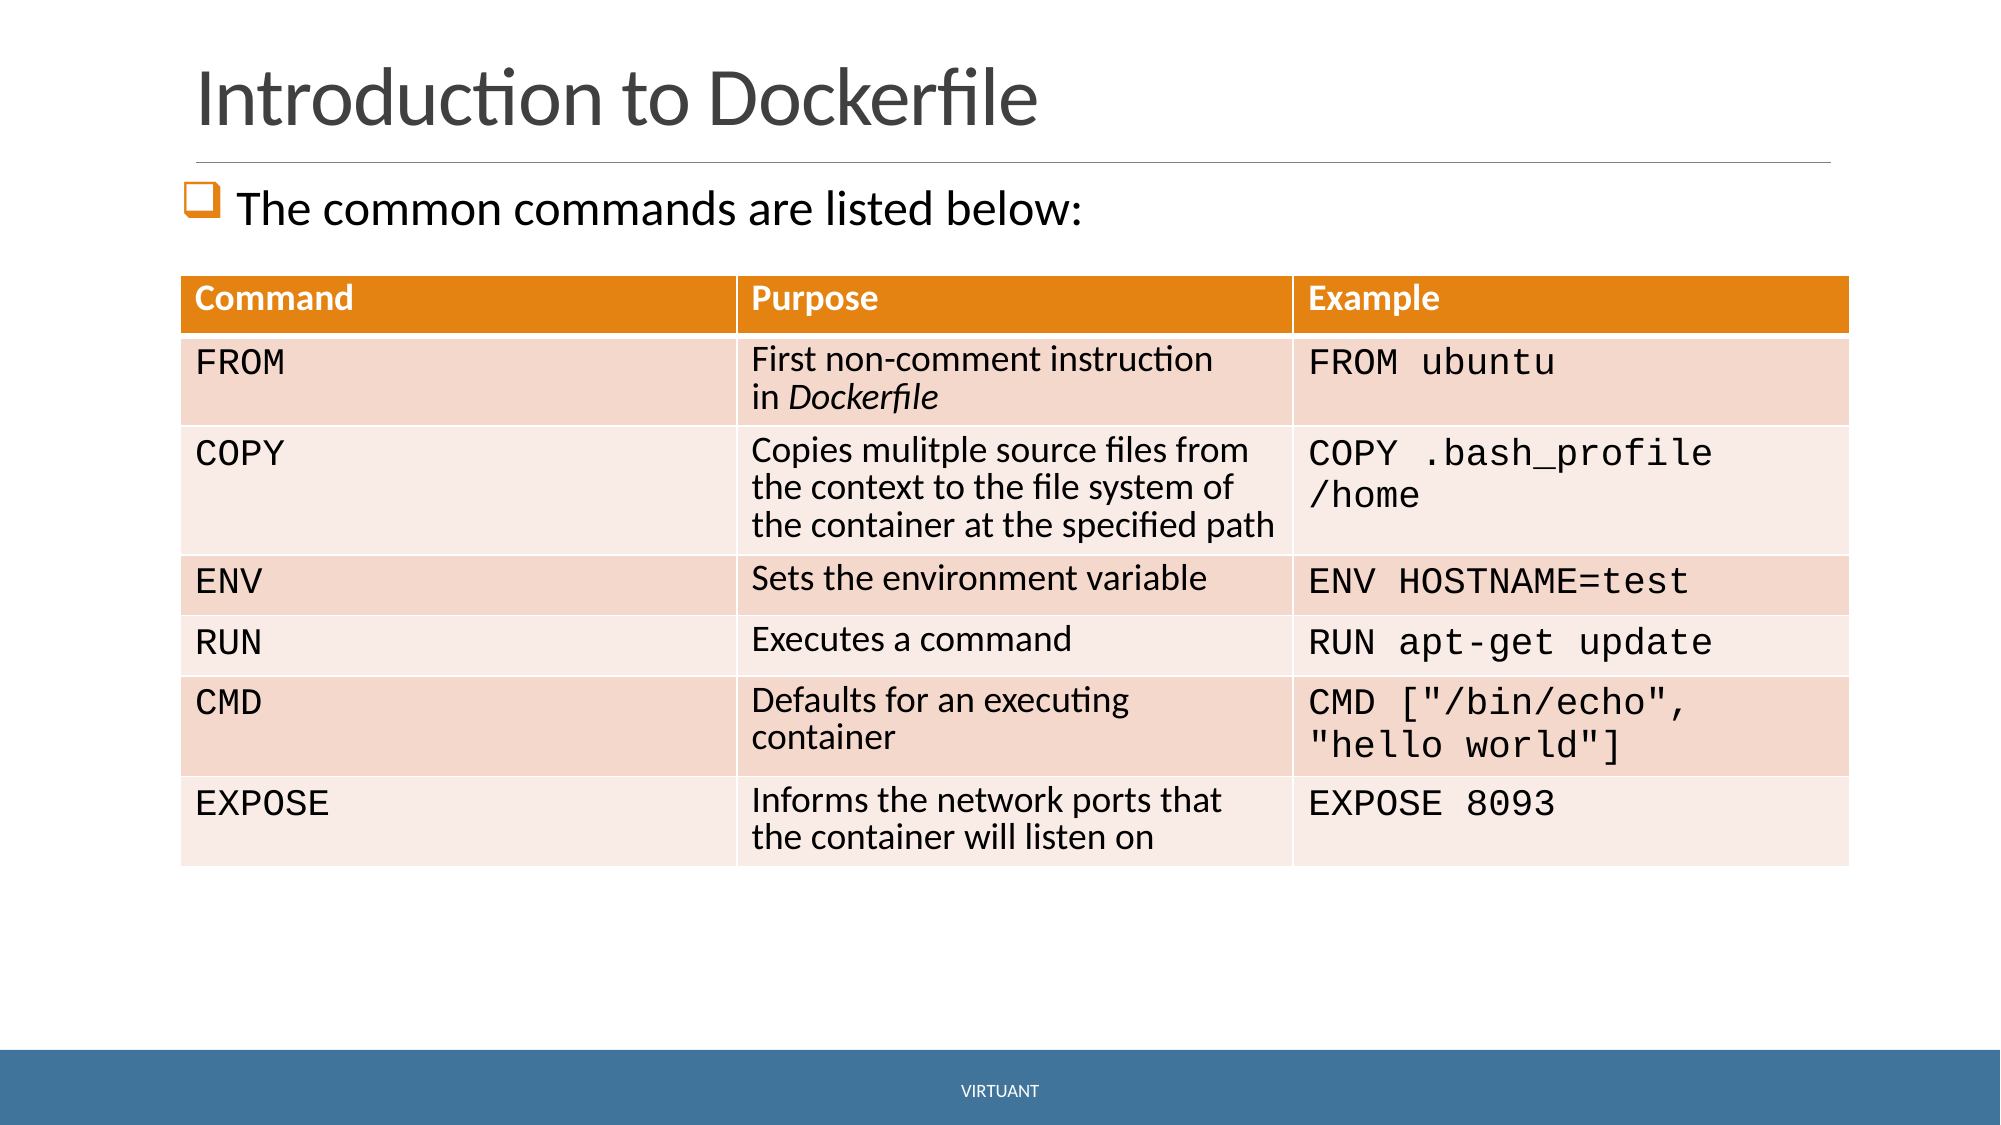

# Introduction to Dockerfile
 The common commands are listed below:

| Command | Purpose | Example |
| --- | --- | --- |
| FROM | First non-comment instruction in Dockerfile | FROM ubuntu |
| COPY | Copies mulitple source files from the context to the file system of the container at the specified path | COPY .bash\_profile /home |
| ENV | Sets the environment variable | ENV HOSTNAME=test |
| RUN | Executes a command | RUN apt-get update |
| CMD | Defaults for an executing container | CMD ["/bin/echo", "hello world"] |
| EXPOSE | Informs the network ports that the container will listen on | EXPOSE 8093 |
Virtuant